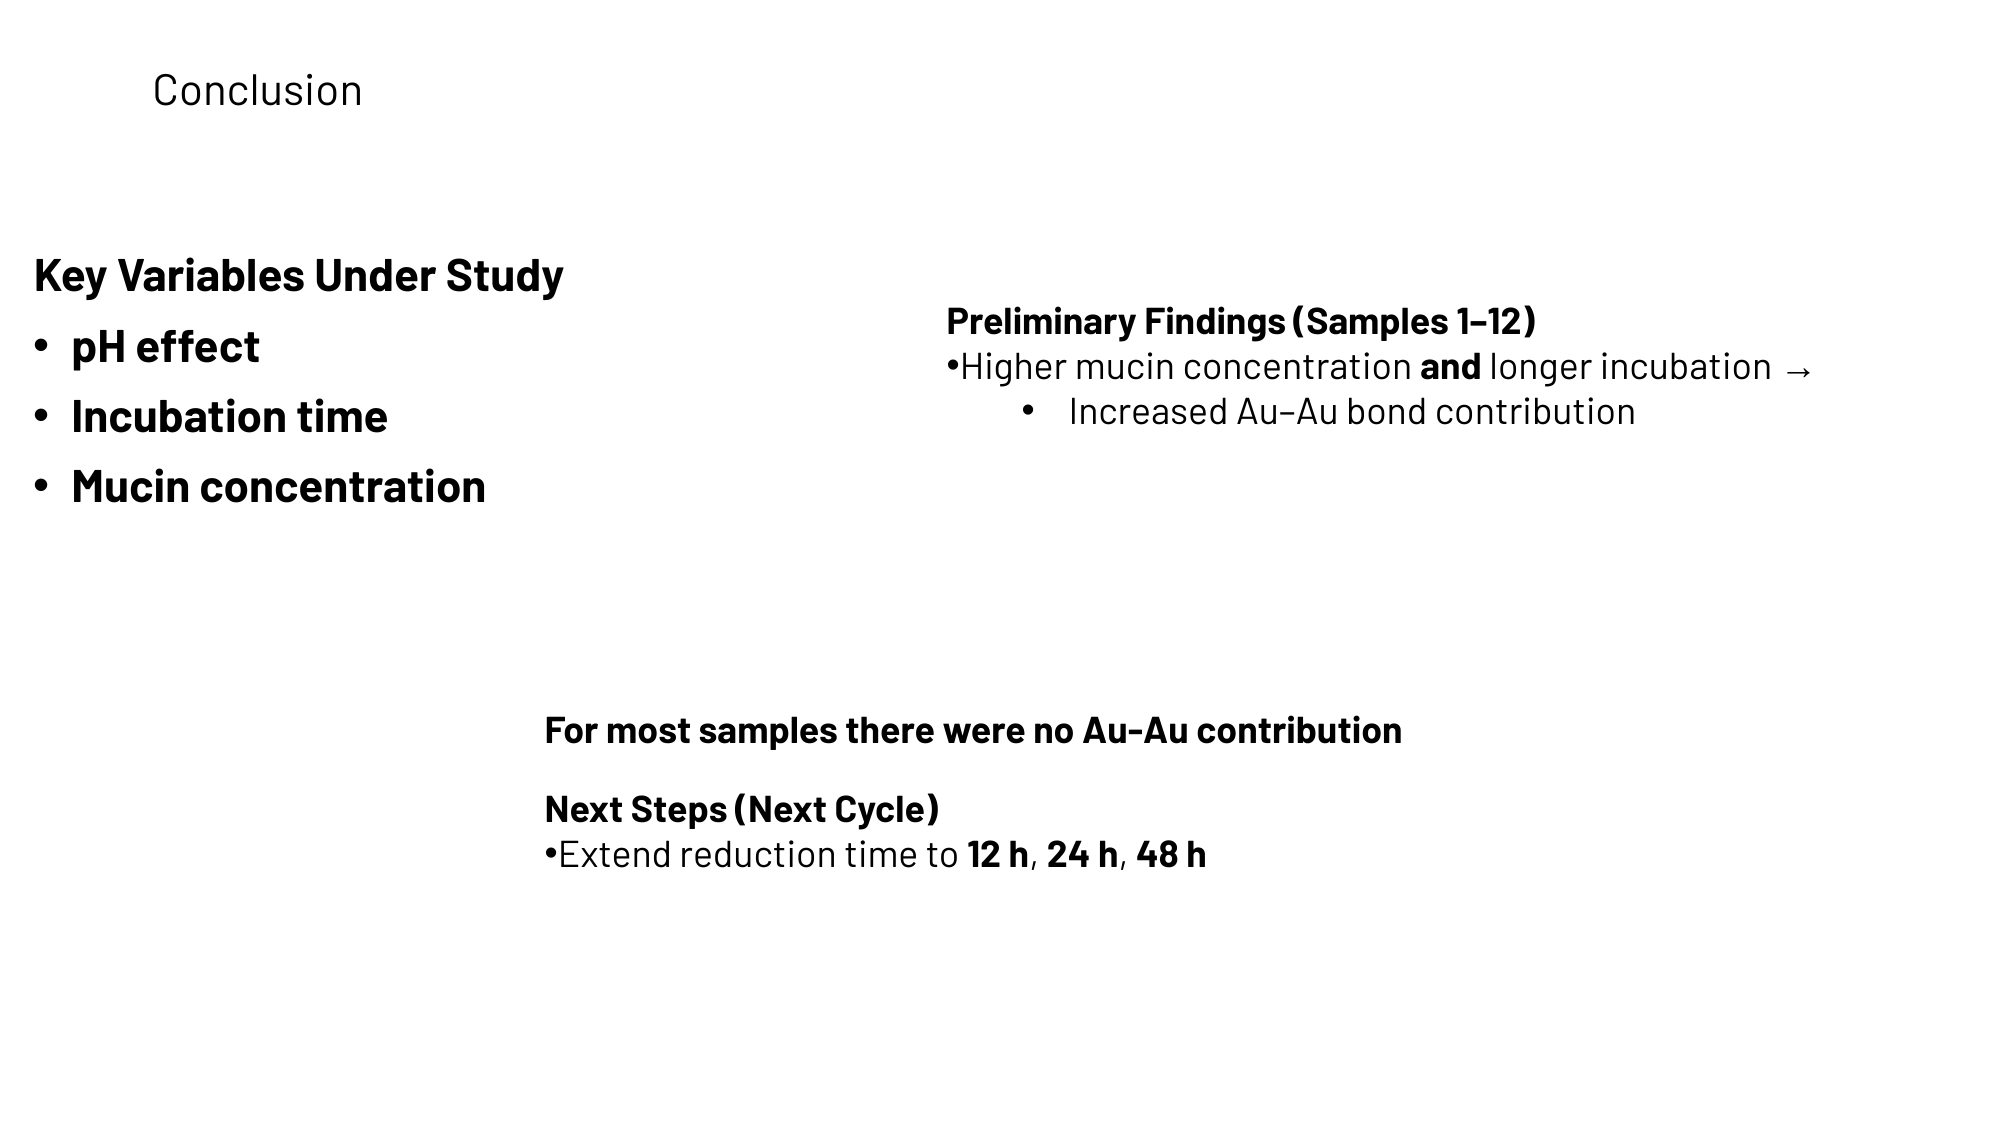

# Conclusion
Key Variables Under Study
pH effect
Incubation time
Mucin concentration
Preliminary Findings (Samples 1–12)
Higher mucin concentration and longer incubation →
Increased Au–Au bond contribution
For most samples there were no Au-Au contribution
Next Steps (Next Cycle)
Extend reduction time to 12 h, 24 h, 48 h